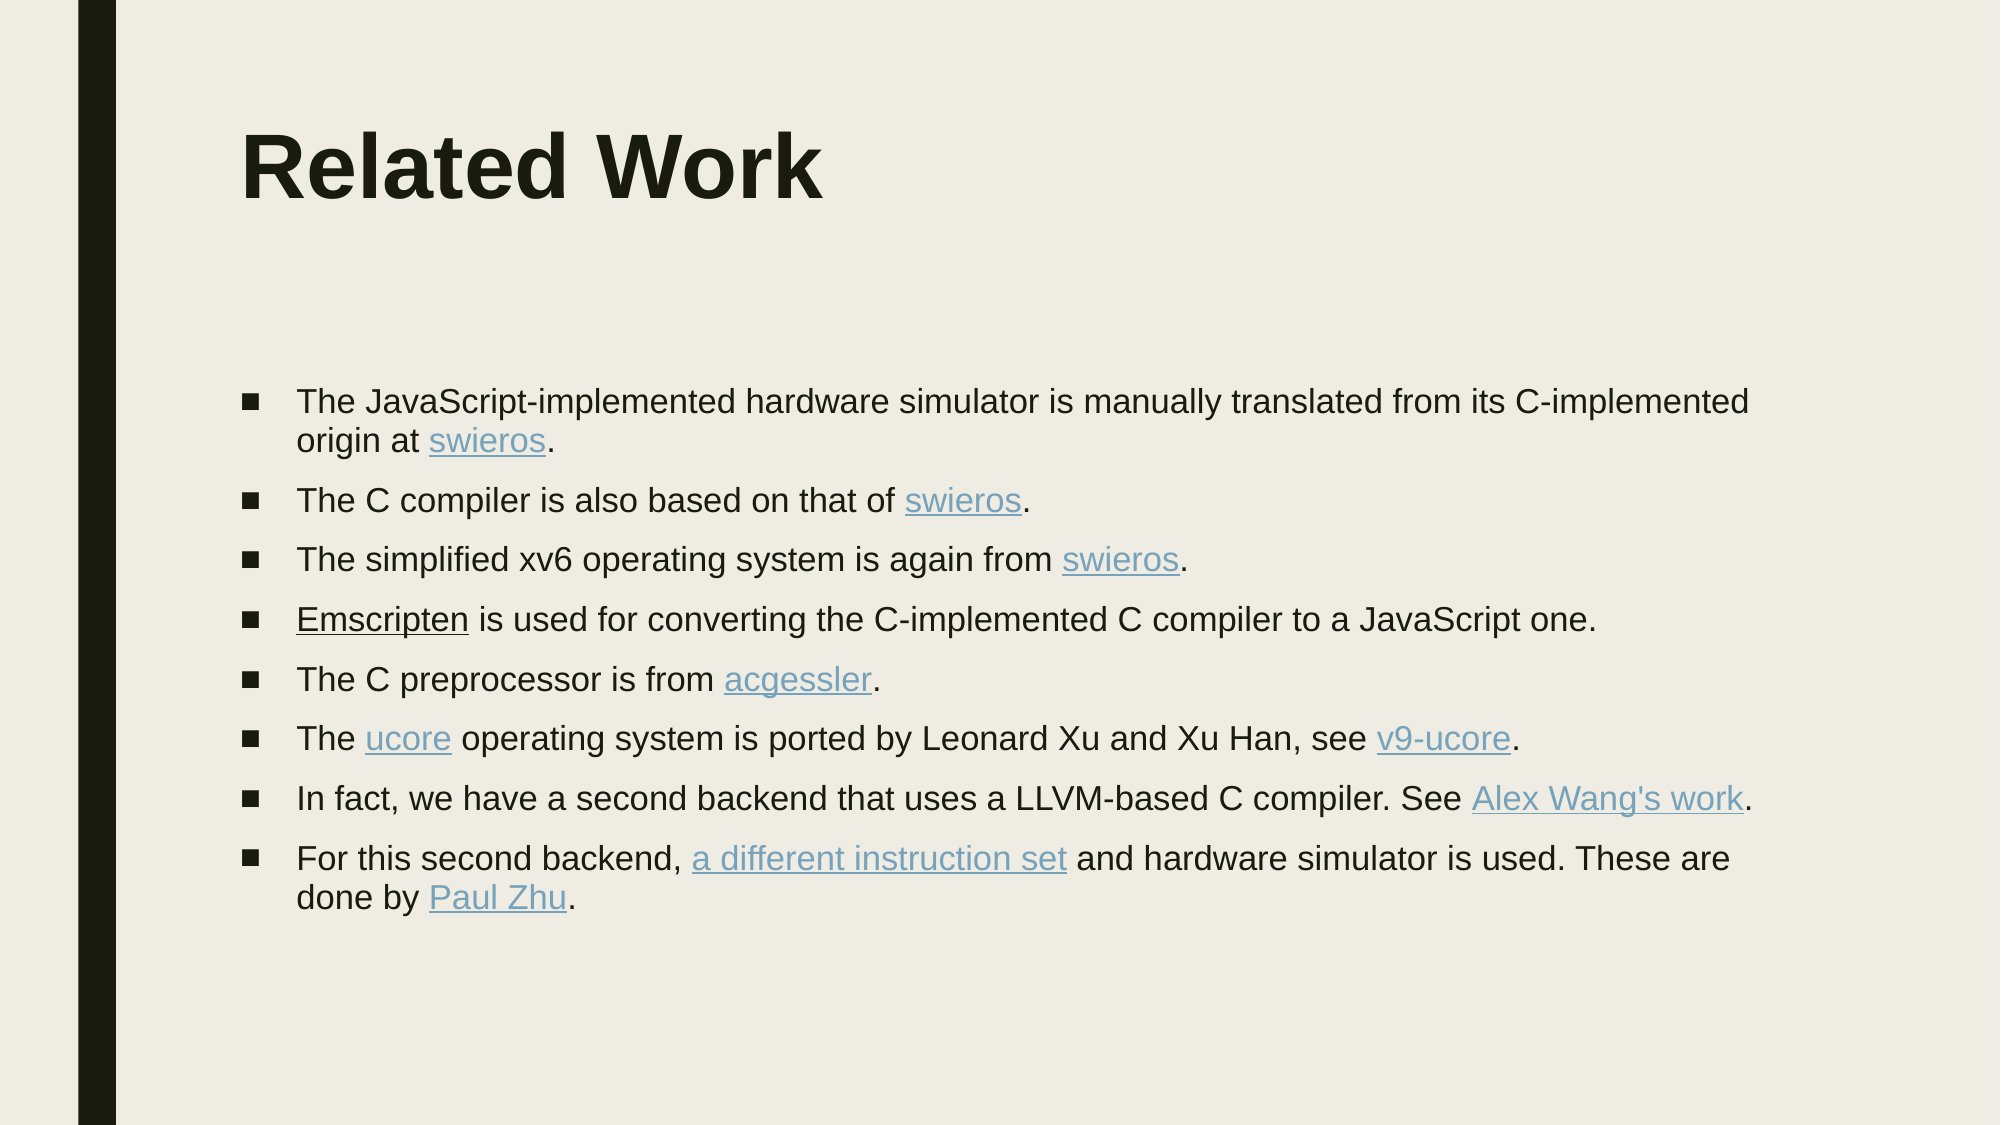

# Related Work
The JavaScript-implemented hardware simulator is manually translated from its C-implemented origin at swieros.
The C compiler is also based on that of swieros.
The simplified xv6 operating system is again from swieros.
Emscripten is used for converting the C-implemented C compiler to a JavaScript one.
The C preprocessor is from acgessler.
The ucore operating system is ported by Leonard Xu and Xu Han, see v9-ucore.
In fact, we have a second backend that uses a LLVM-based C compiler. See Alex Wang's work.
For this second backend, a different instruction set and hardware simulator is used. These are done by Paul Zhu.